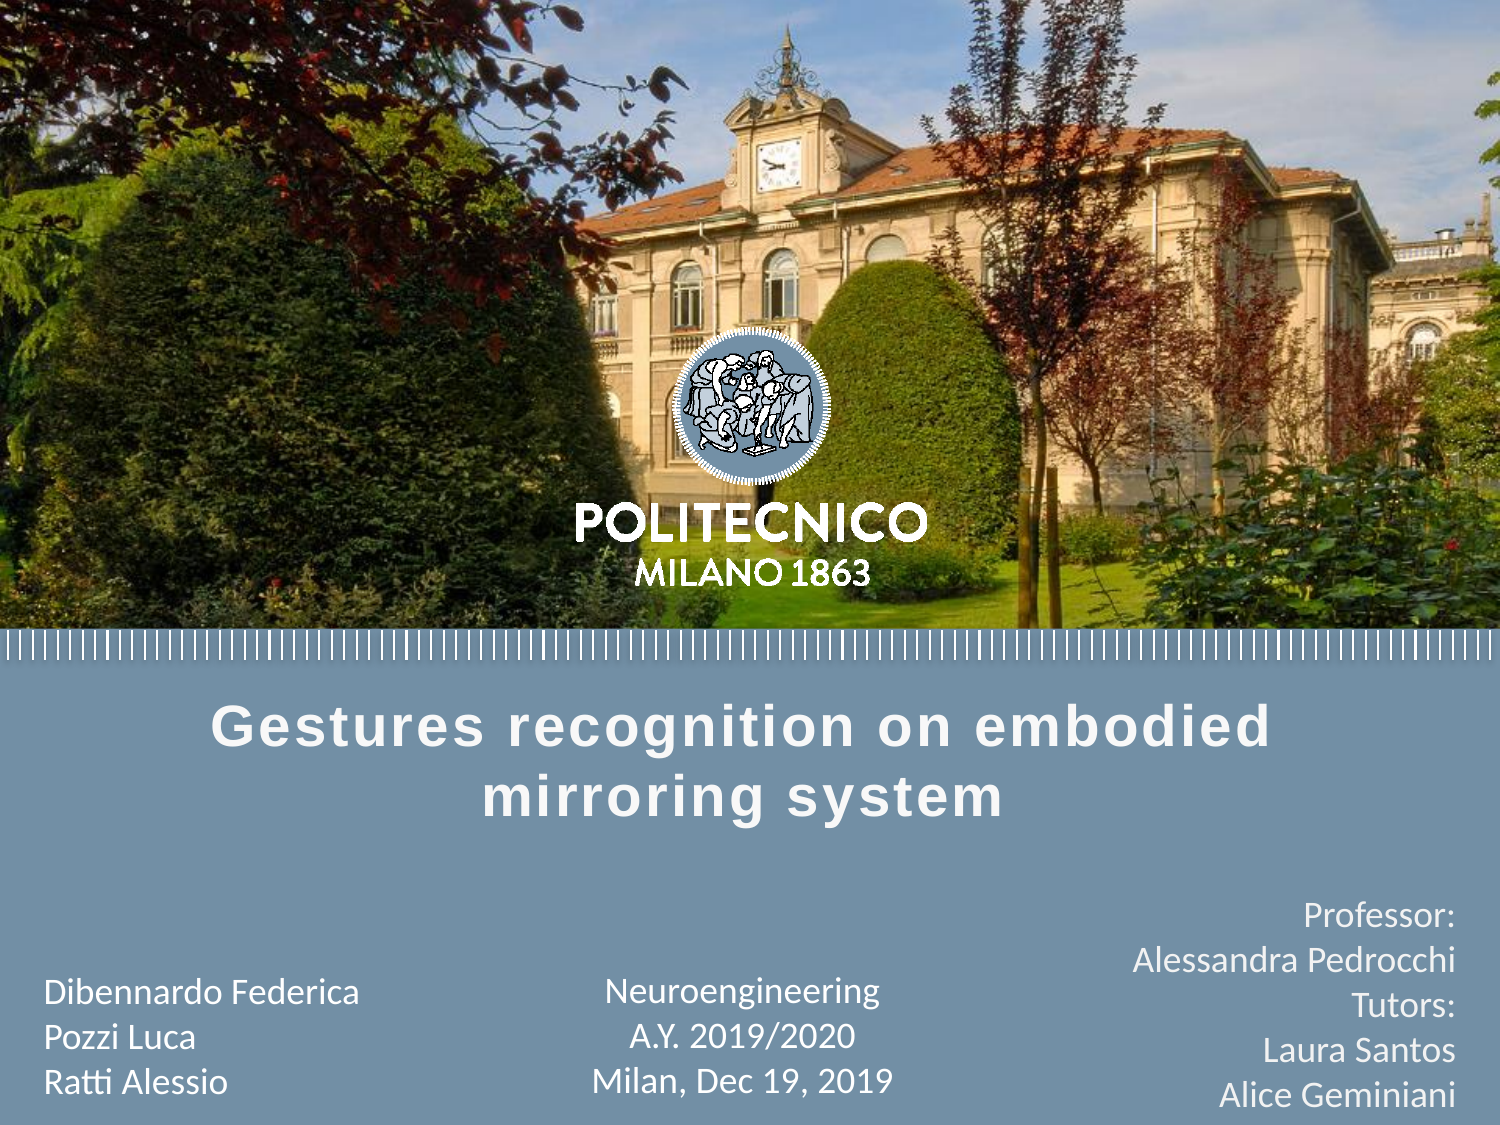

Gestures recognition on embodied mirroring system
Professor:
Alessandra Pedrocchi
Tutors:
Laura Santos
Alice Geminiani
Neuroengineering
A.Y. 2019/2020
Milan, Dec 19, 2019
Dibennardo Federica
Pozzi Luca
Ratti Alessio